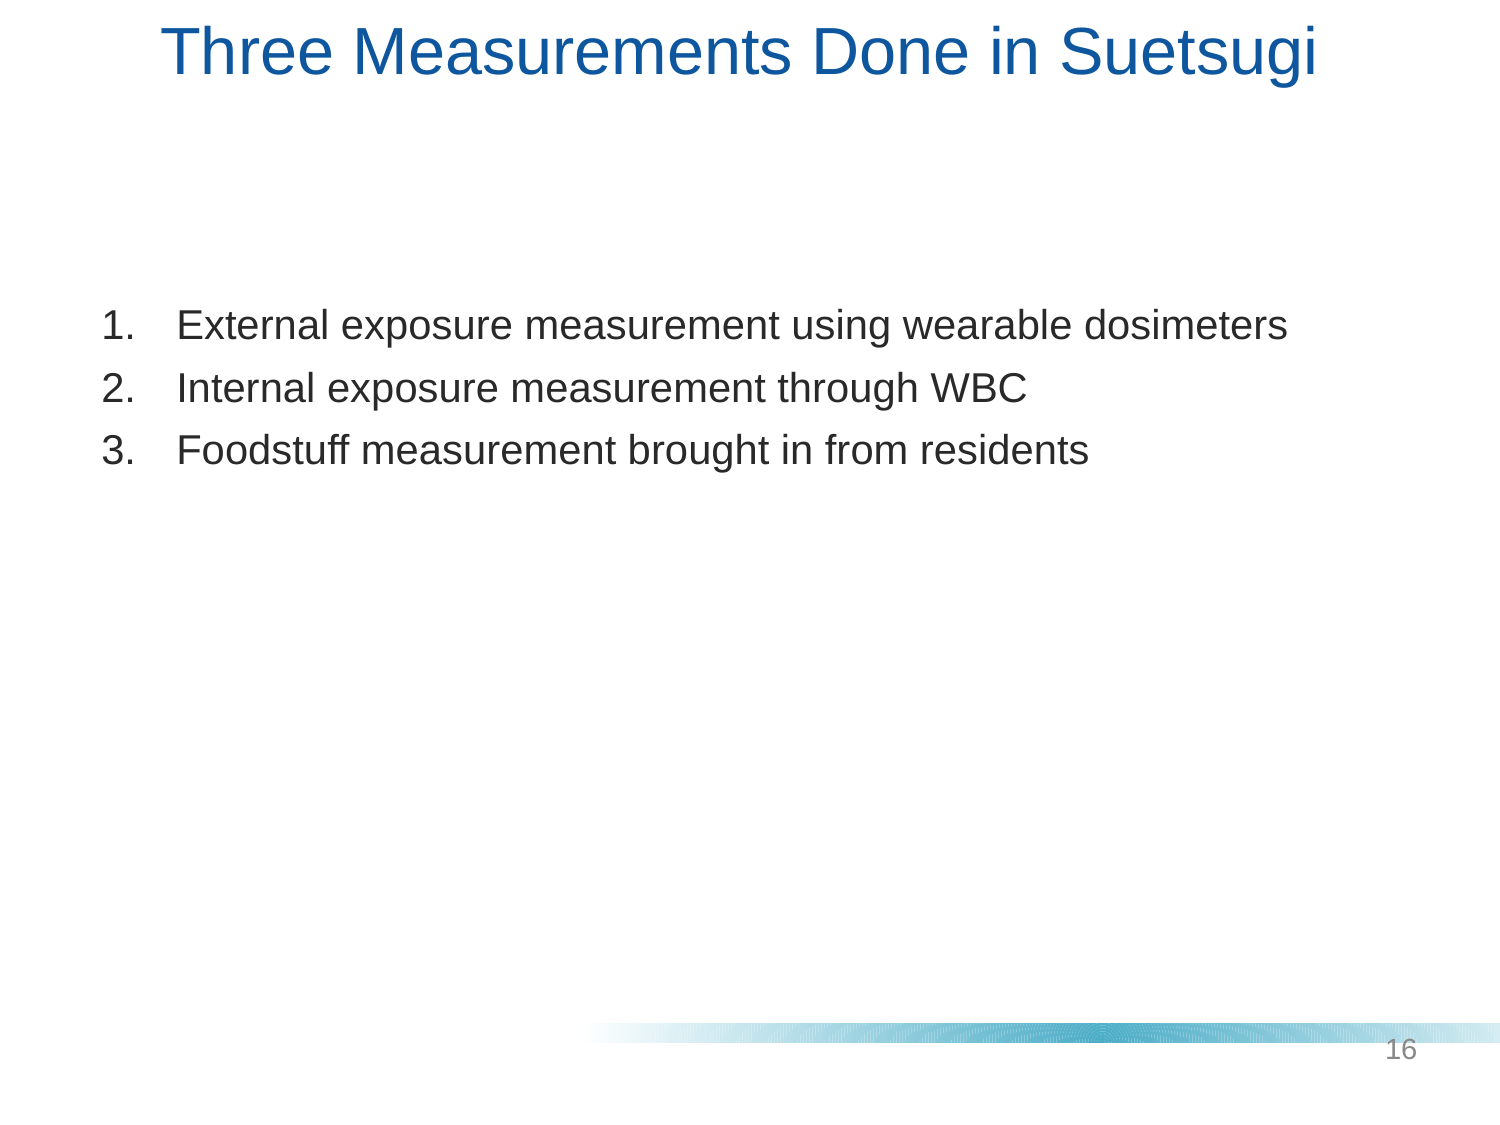

Three Measurements Done in Suetsugi
External exposure measurement using wearable dosimeters
Internal exposure measurement through WBC
Foodstuff measurement brought in from residents
16